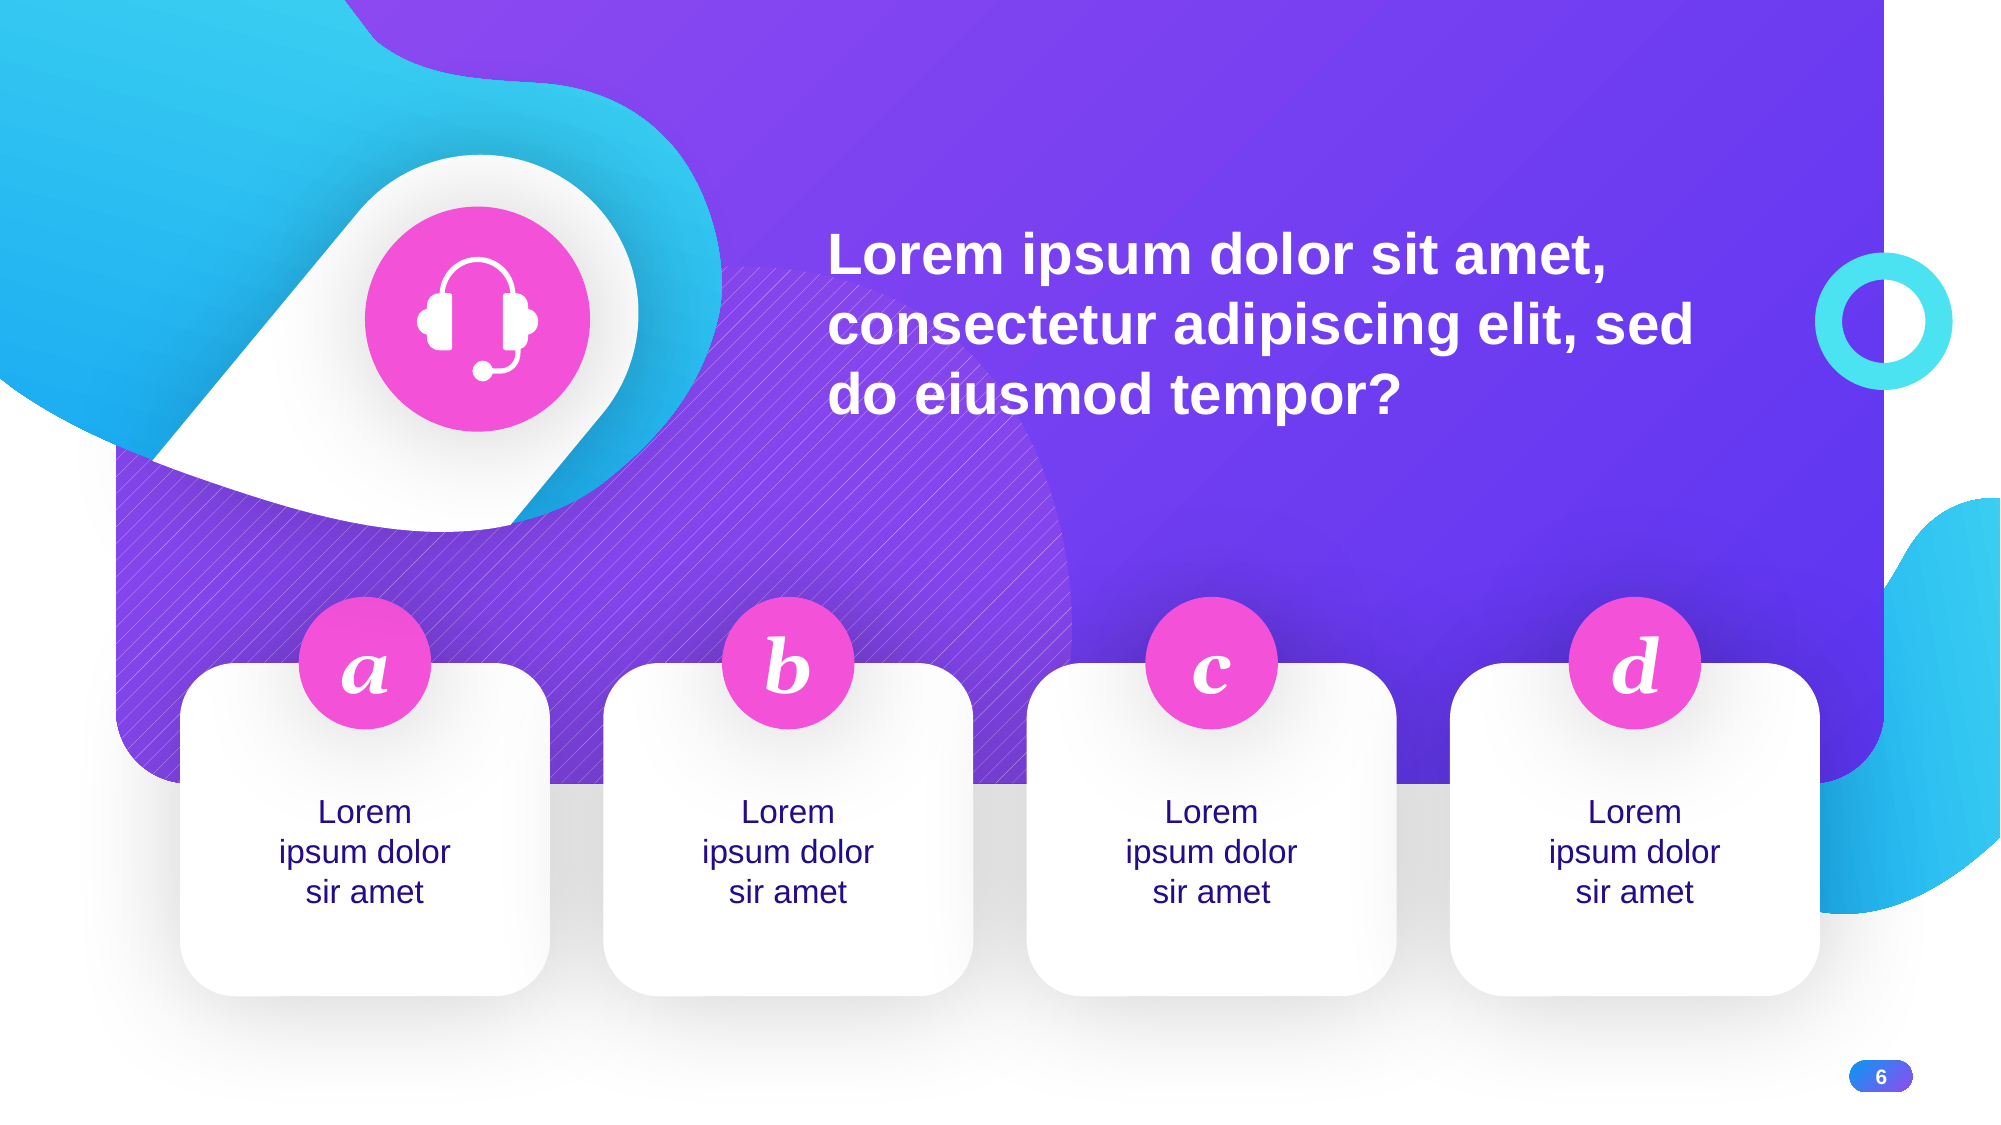

Lorem ipsum dolor sit amet, consectetur adipiscing elit, sed do eiusmod tempor?

a
b
c
d

Lorem ipsum dolor sir amet
Lorem ipsum dolor sir amet
Lorem ipsum dolor sir amet
Lorem ipsum dolor sir amet